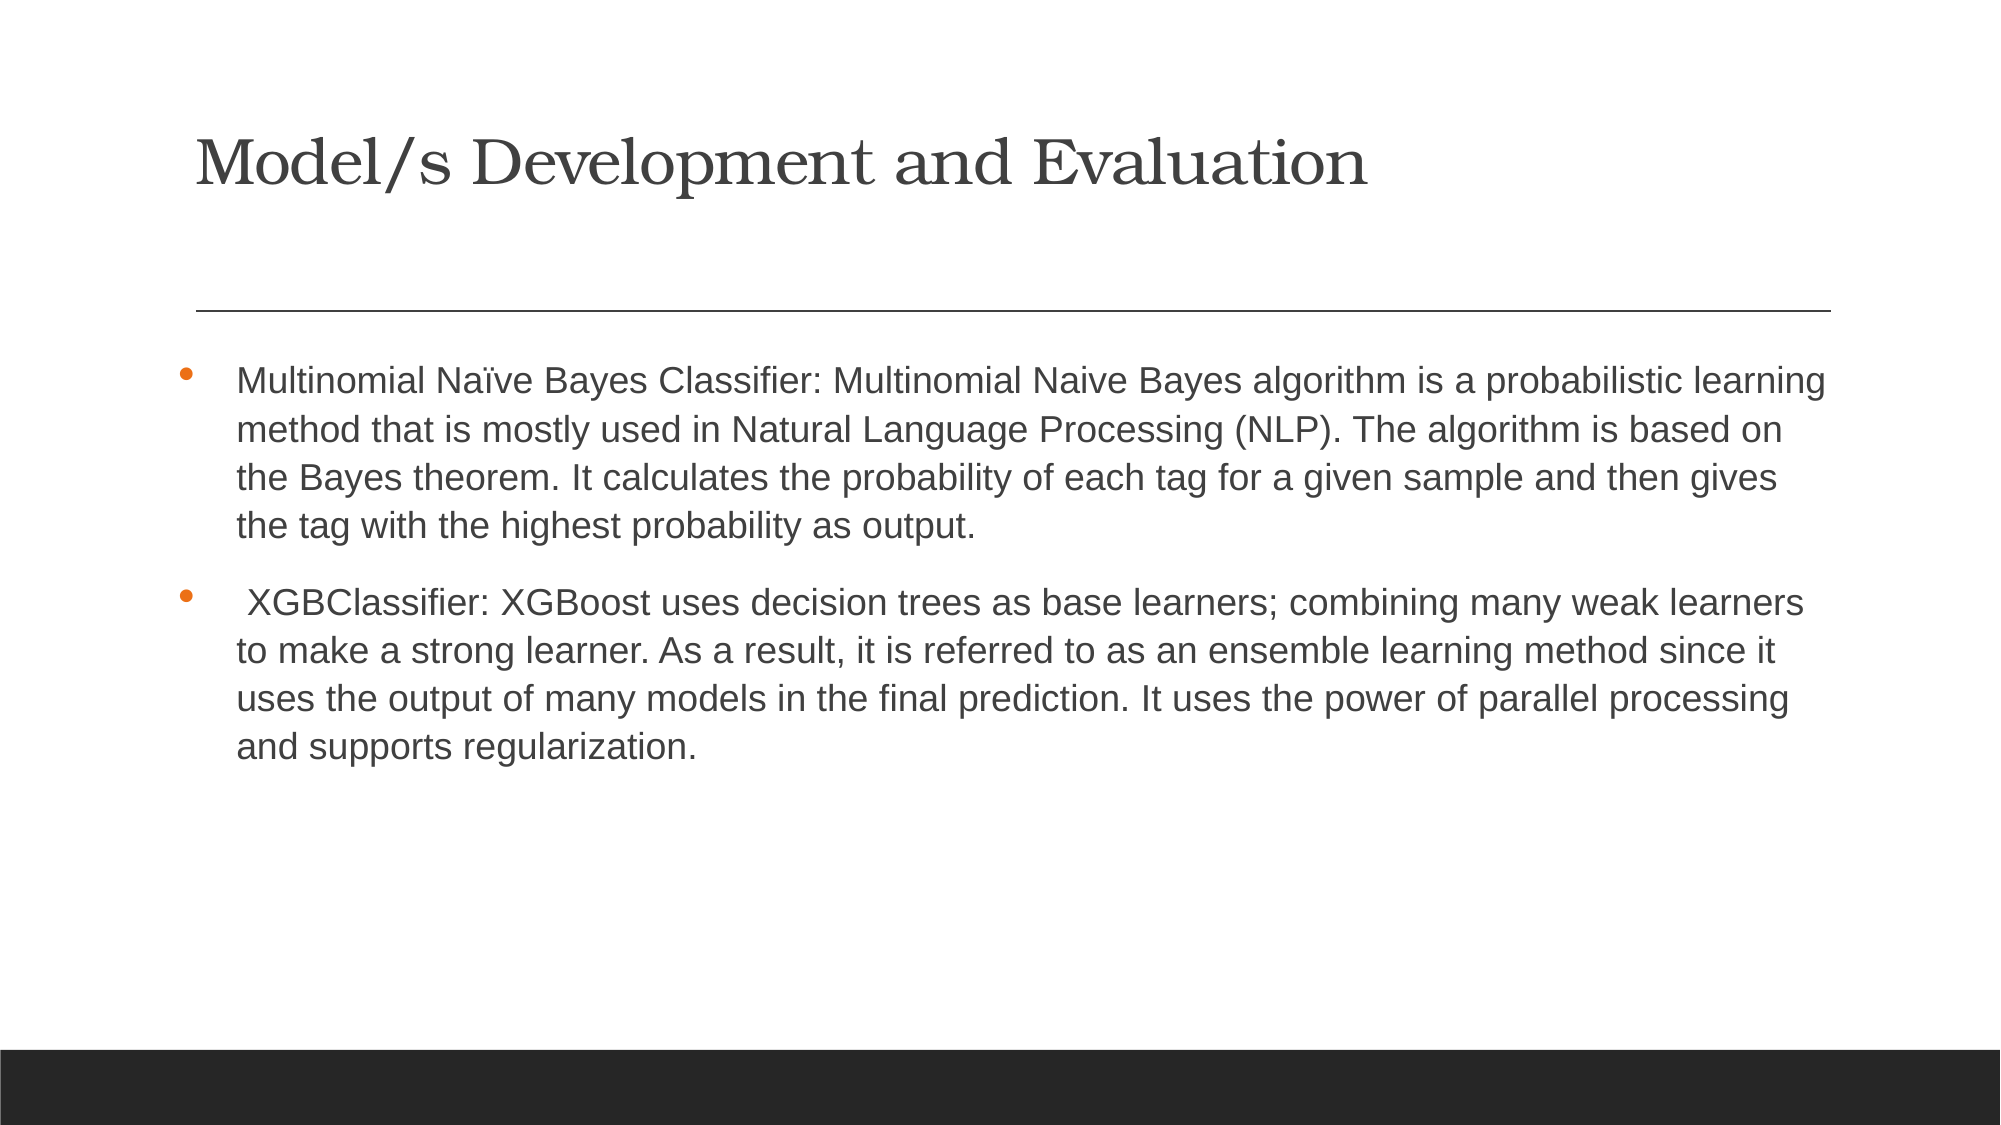

# Model/s Development and Evaluation
Multinomial Naïve Bayes Classifier: Multinomial Naive Bayes algorithm is a probabilistic learning method that is mostly used in Natural Language Processing (NLP). The algorithm is based on the Bayes theorem. It calculates the probability of each tag for a given sample and then gives the tag with the highest probability as output.
 XGBClassifier: XGBoost uses decision trees as base learners; combining many weak learners to make a strong learner. As a result, it is referred to as an ensemble learning method since it uses the output of many models in the final prediction. It uses the power of parallel processing and supports regularization.